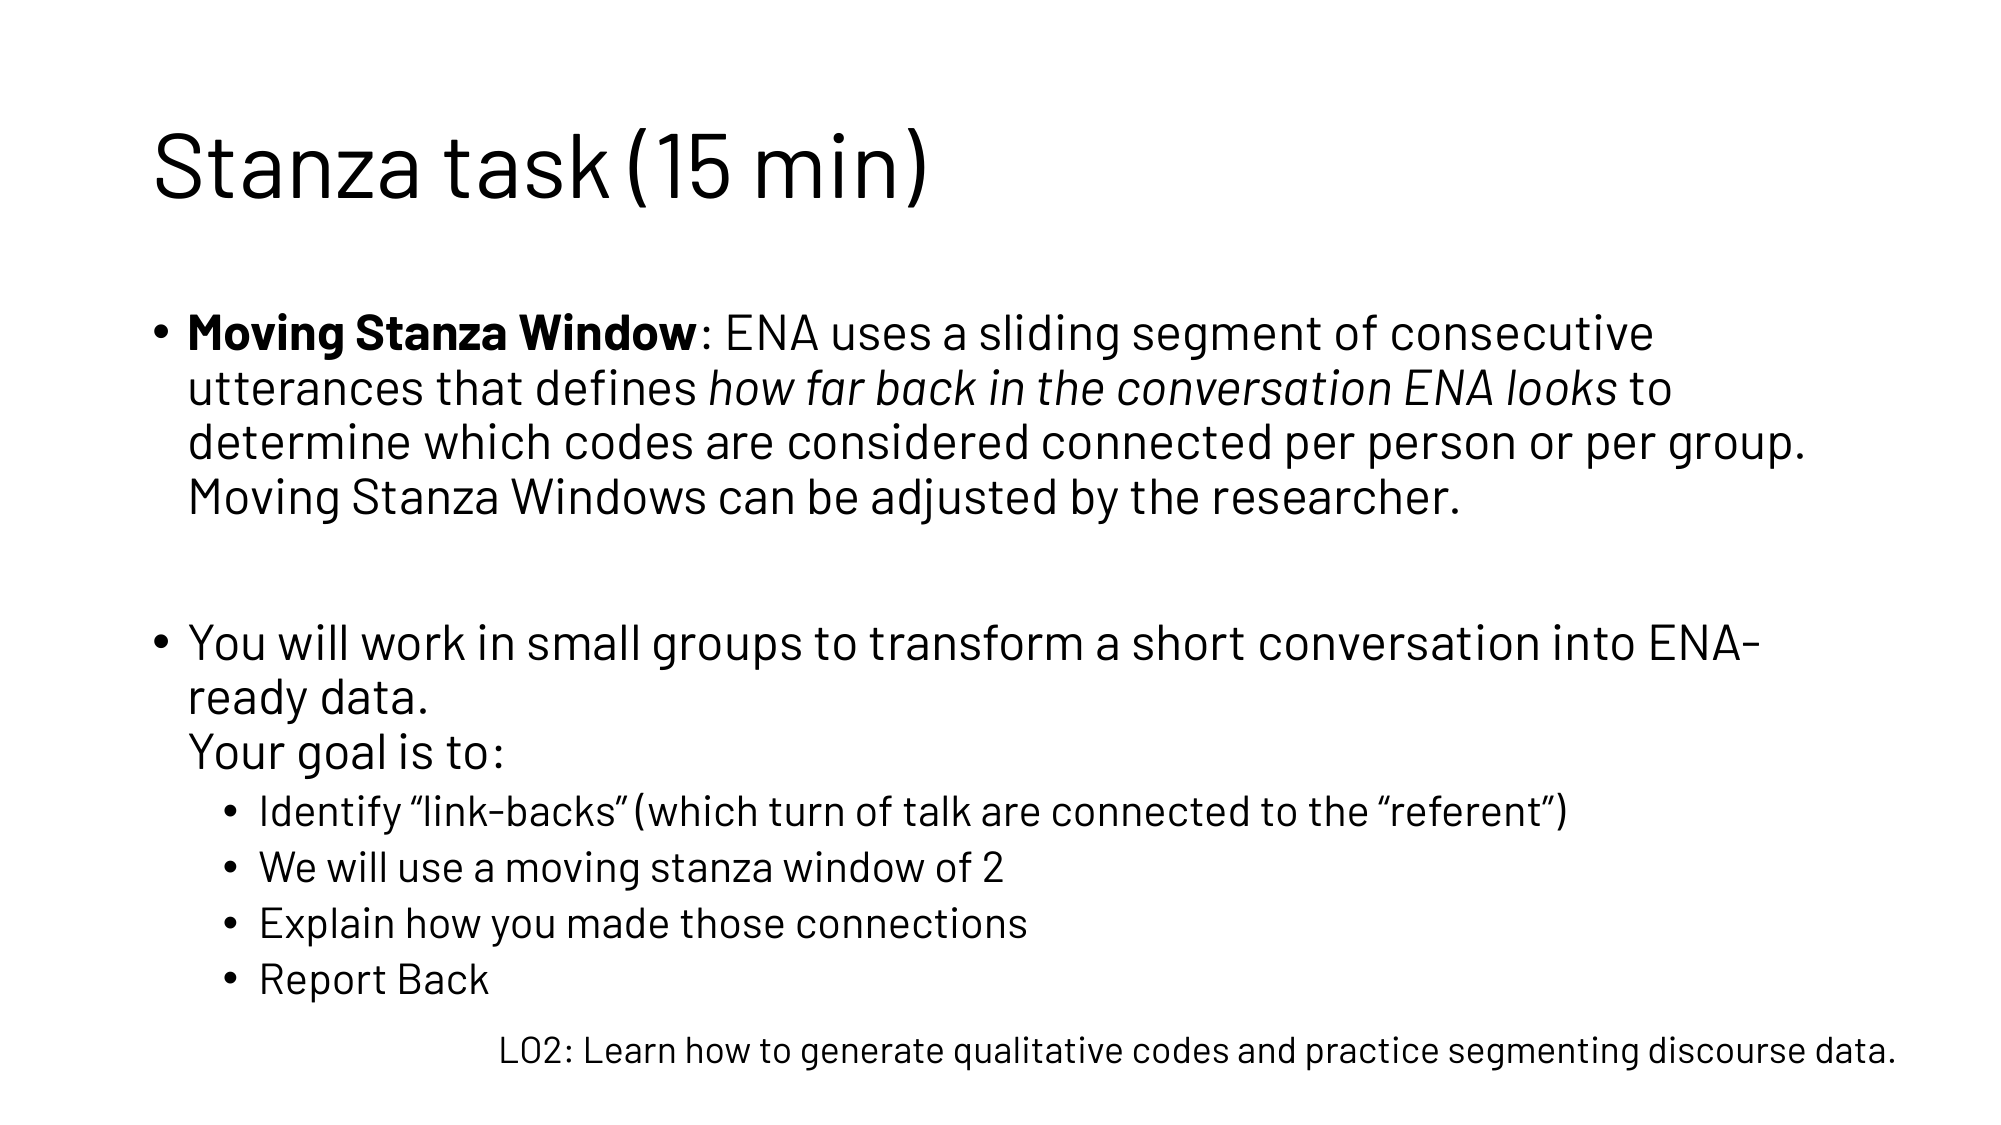

# Stanza task (15 min)
Moving Stanza Window: ENA uses a sliding segment of consecutive utterances that defines how far back in the conversation ENA looks to determine which codes are considered connected per person or per group. Moving Stanza Windows can be adjusted by the researcher.

You will work in small groups to transform a short conversation into ENA-ready data.
Your goal is to:
Identify “link-backs” (which turn of talk are connected to the “referent”)
We will use a moving stanza window of 2
Explain how you made those connections
Report Back

LO2: Learn how to generate qualitative codes and practice segmenting discourse data.